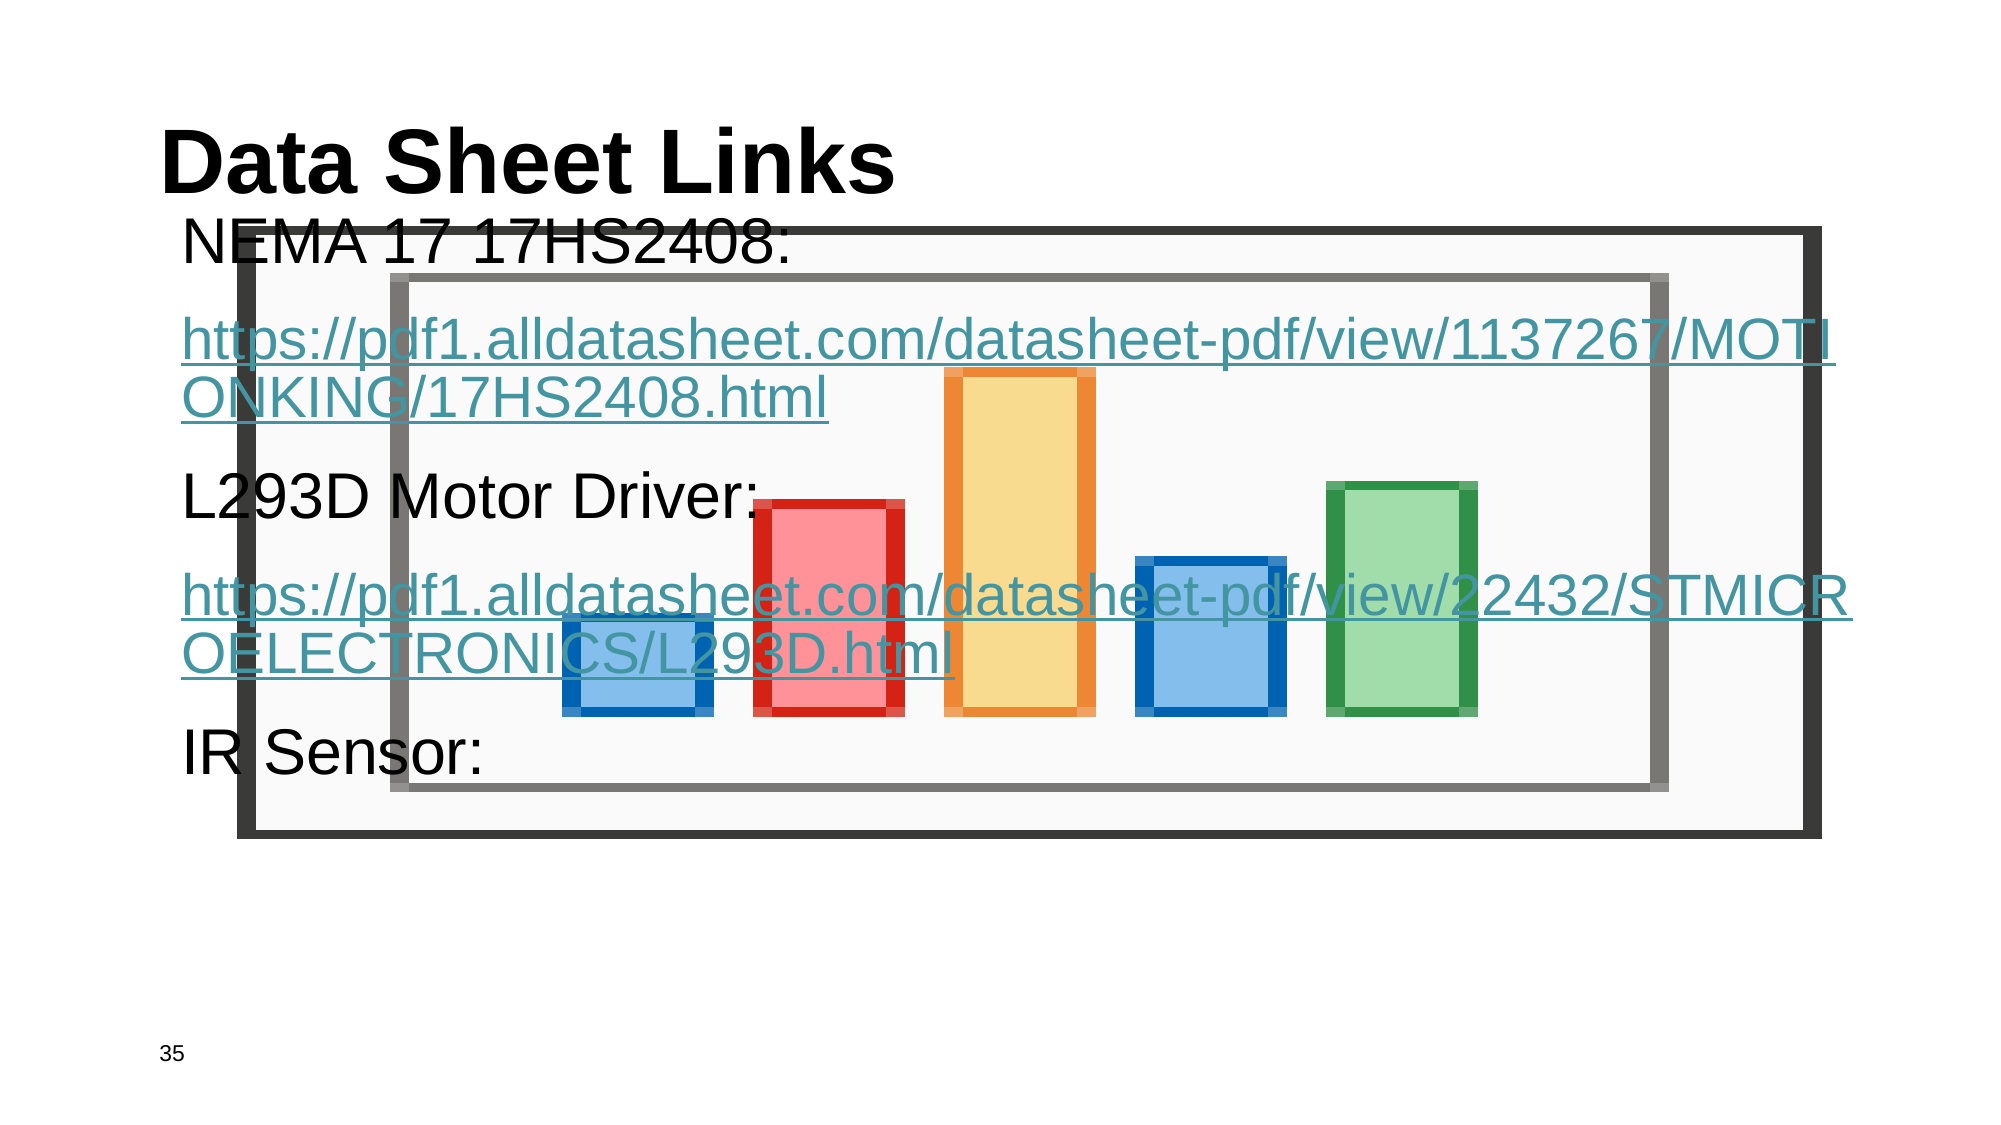

# Data Sheet Links
NEMA 17 17HS2408:
https://pdf1.alldatasheet.com/datasheet-pdf/view/1137267/MOTIONKING/17HS2408.html
L293D Motor Driver:
https://pdf1.alldatasheet.com/datasheet-pdf/view/22432/STMICROELECTRONICS/L293D.html
IR Sensor:
https://components101.com/sites/default/files/component_datasheet/Datasheet%20of%20IR%20%20Sensor.pdf

35